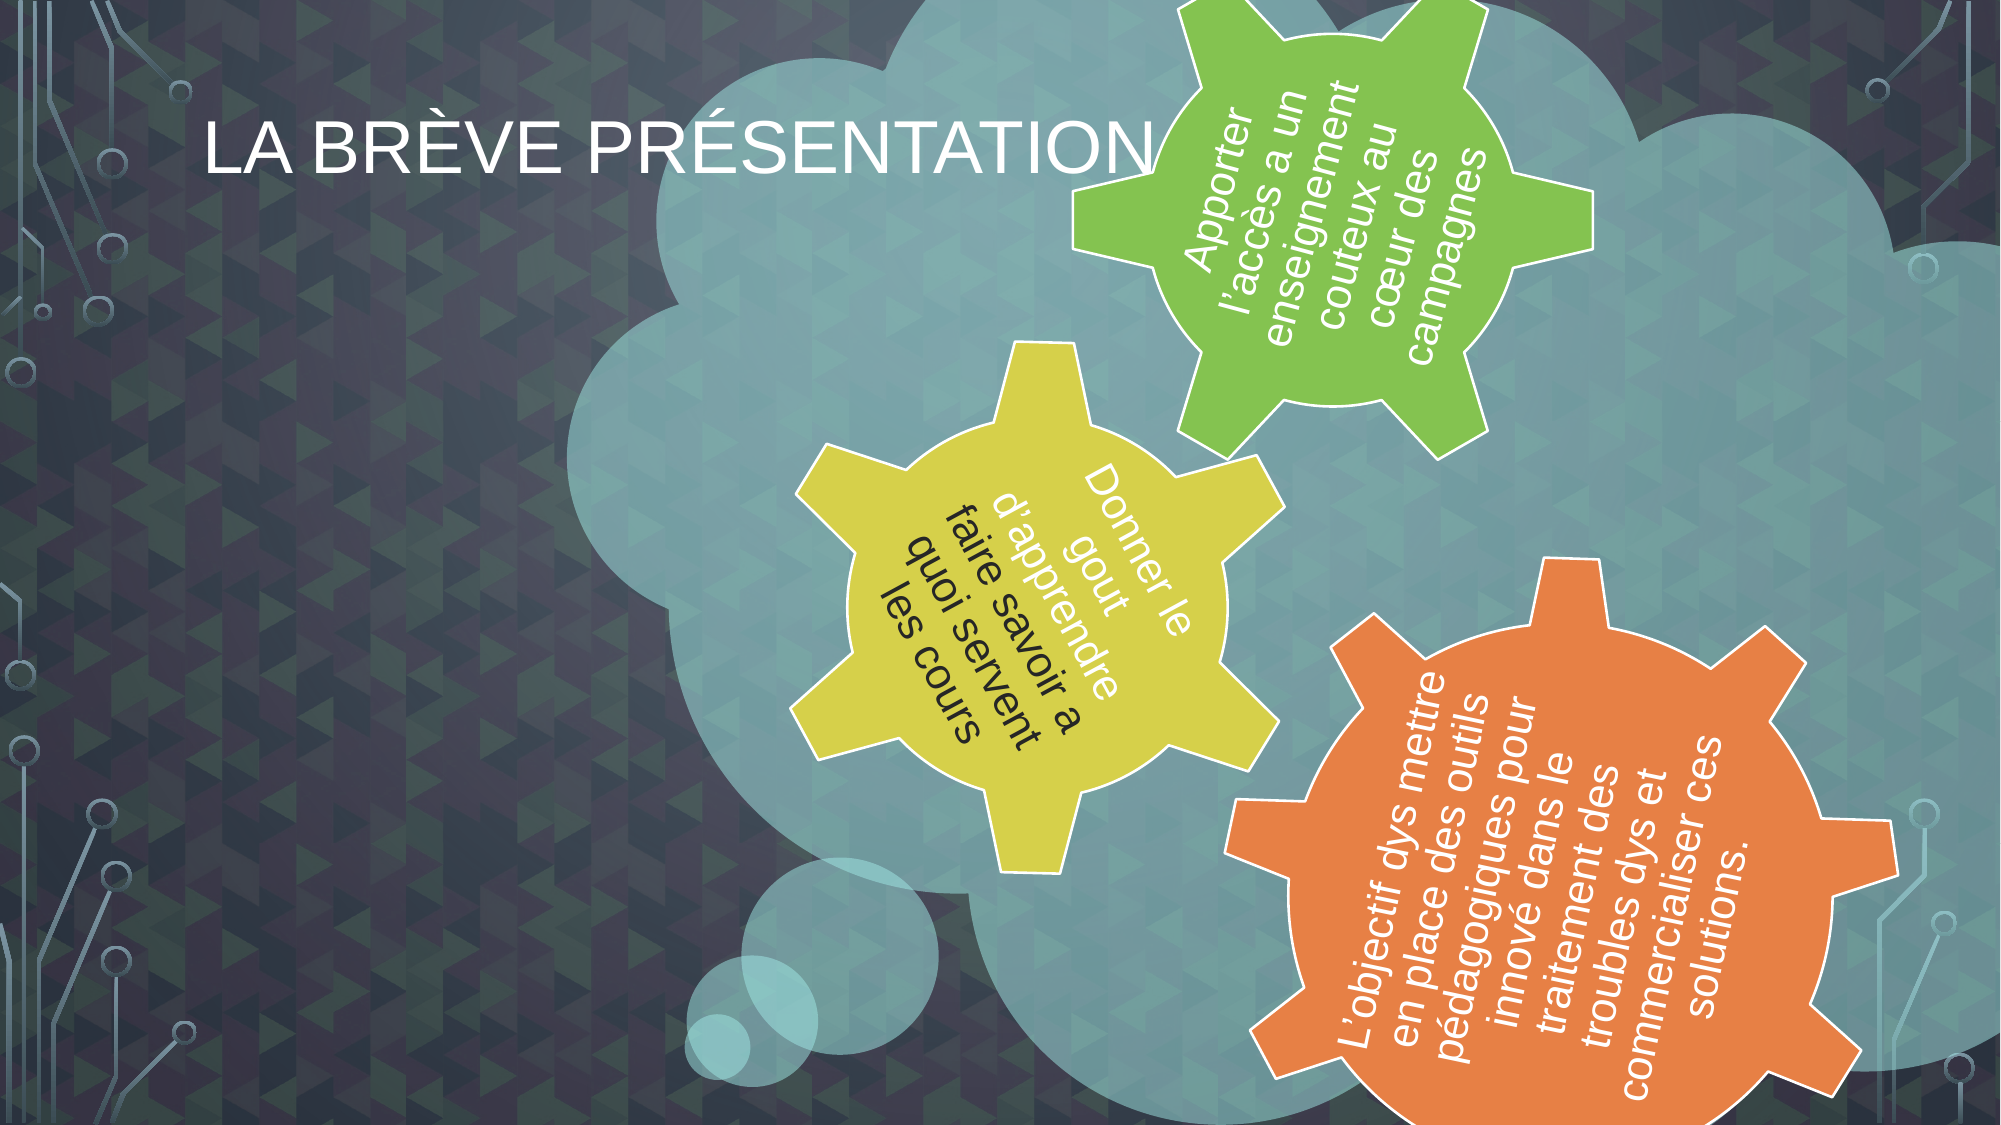

Apporter l’accès a un enseignement couteux au cœur des campagnes

# La brève présentation
Donner le gout d’apprendre faire savoir a quoi servent les cours
L’objectif dys mettre en place des outils pédagogiques pour innové dans le traitement des troubles dys et commercialiser ces solutions.